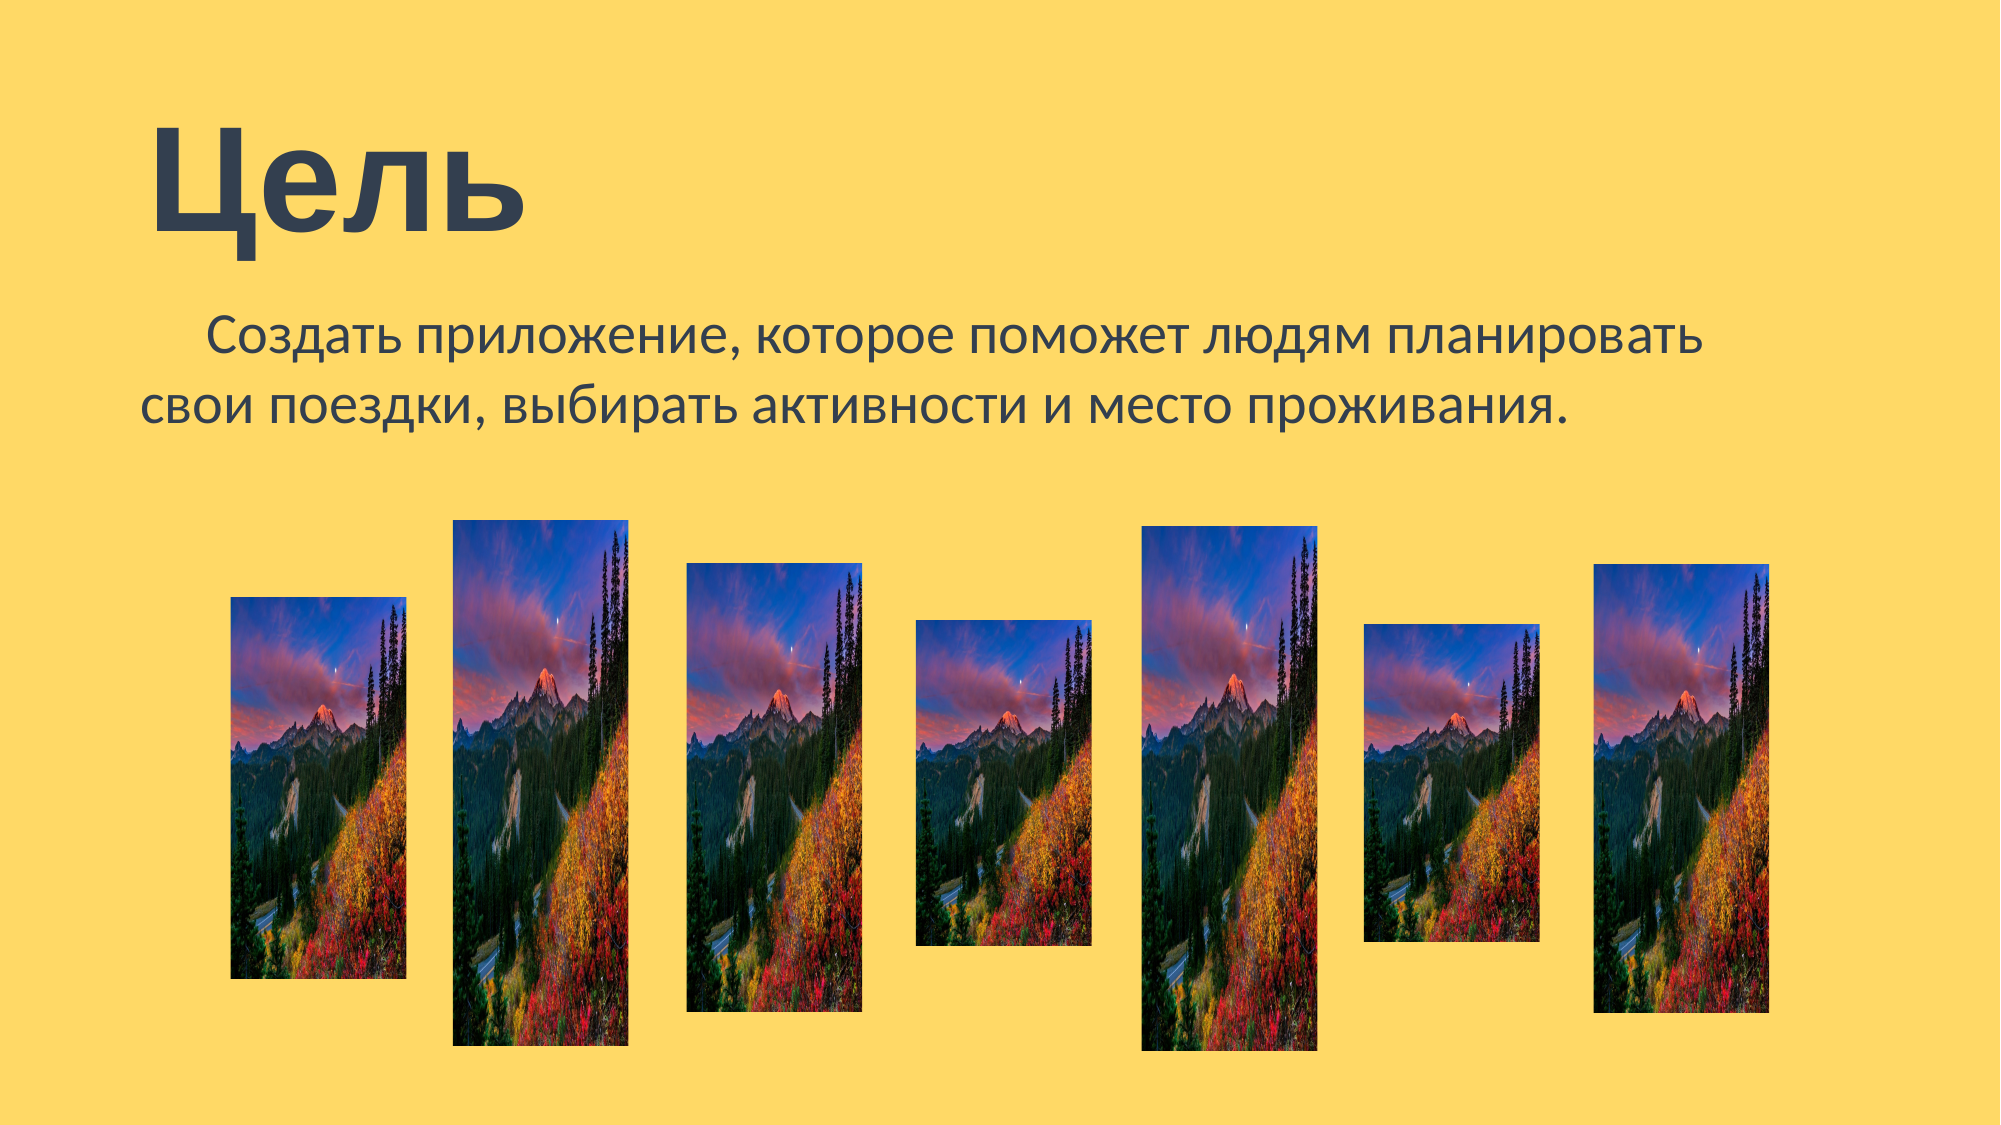

Цель
     Создать приложение, которое поможет людям планировать свои поездки, выбирать активности и место проживания.